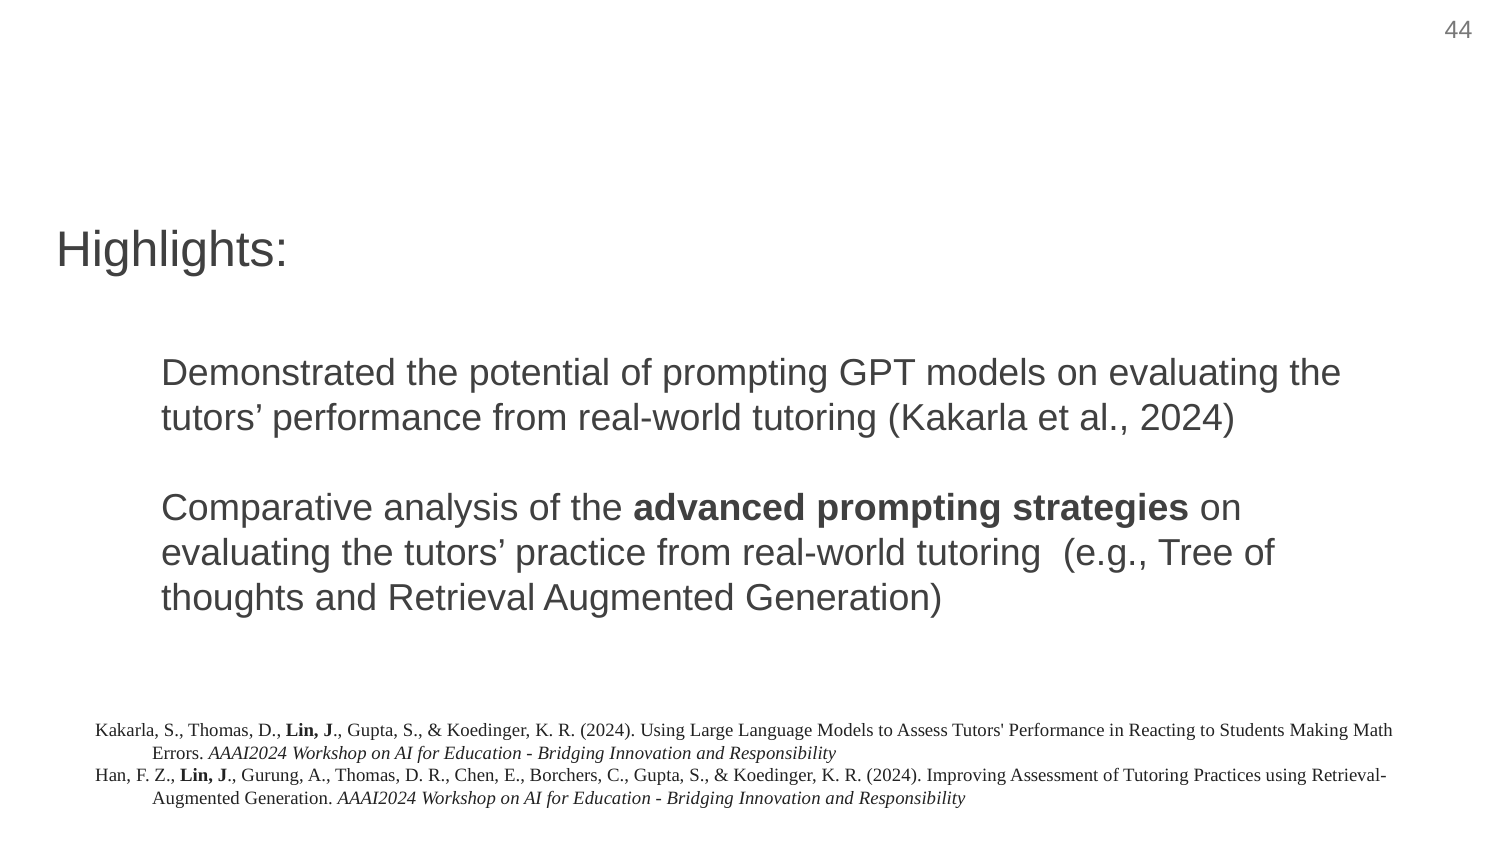

44
Highlights:
Demonstrated the potential of prompting GPT models on evaluating the tutors’ performance from real-world tutoring (Kakarla et al., 2024)

Comparative analysis of the advanced prompting strategies on evaluating the tutors’ practice from real-world tutoring  (e.g., Tree of thoughts and Retrieval Augmented Generation)

Kakarla, S., Thomas, D., Lin, J., Gupta, S., & Koedinger, K. R. (2024). Using Large Language Models to Assess Tutors' Performance in Reacting to Students Making Math Errors. AAAI2024 Workshop on AI for Education - Bridging Innovation and Responsibility
Han, F. Z., Lin, J., Gurung, A., Thomas, D. R., Chen, E., Borchers, C., Gupta, S., & Koedinger, K. R. (2024). Improving Assessment of Tutoring Practices using Retrieval-Augmented Generation. AAAI2024 Workshop on AI for Education - Bridging Innovation and Responsibility